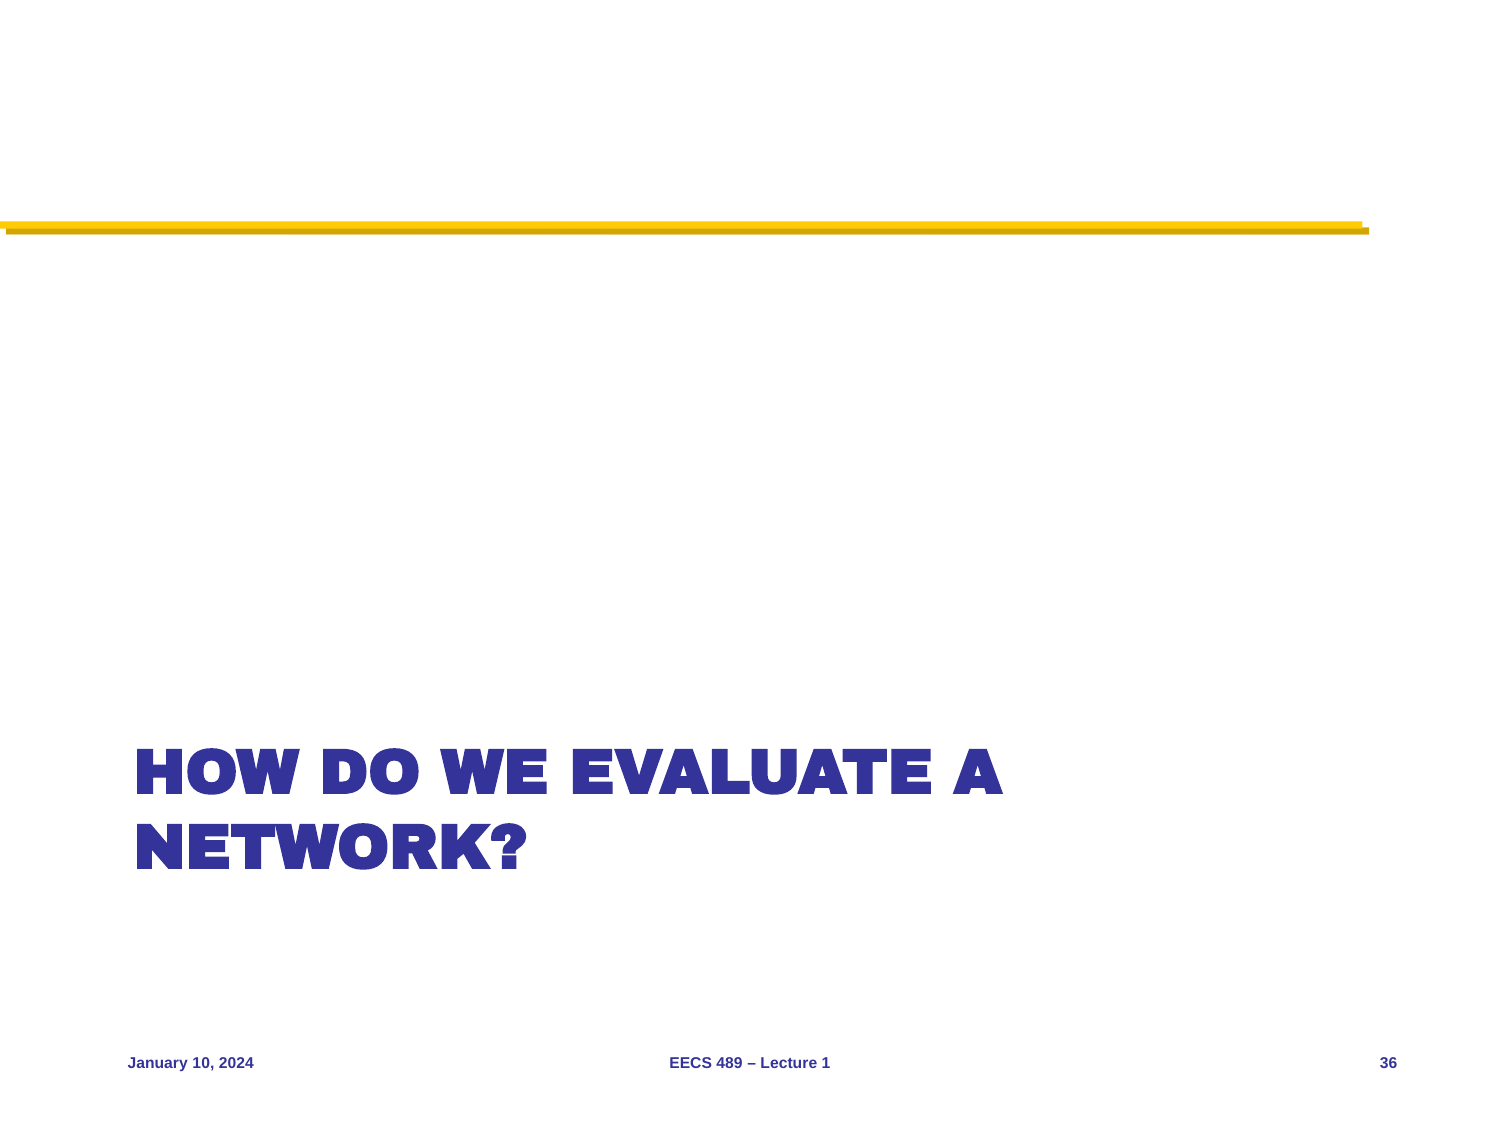

# How do we evaluate a network?
January 10, 2024
EECS 489 – Lecture 1
36